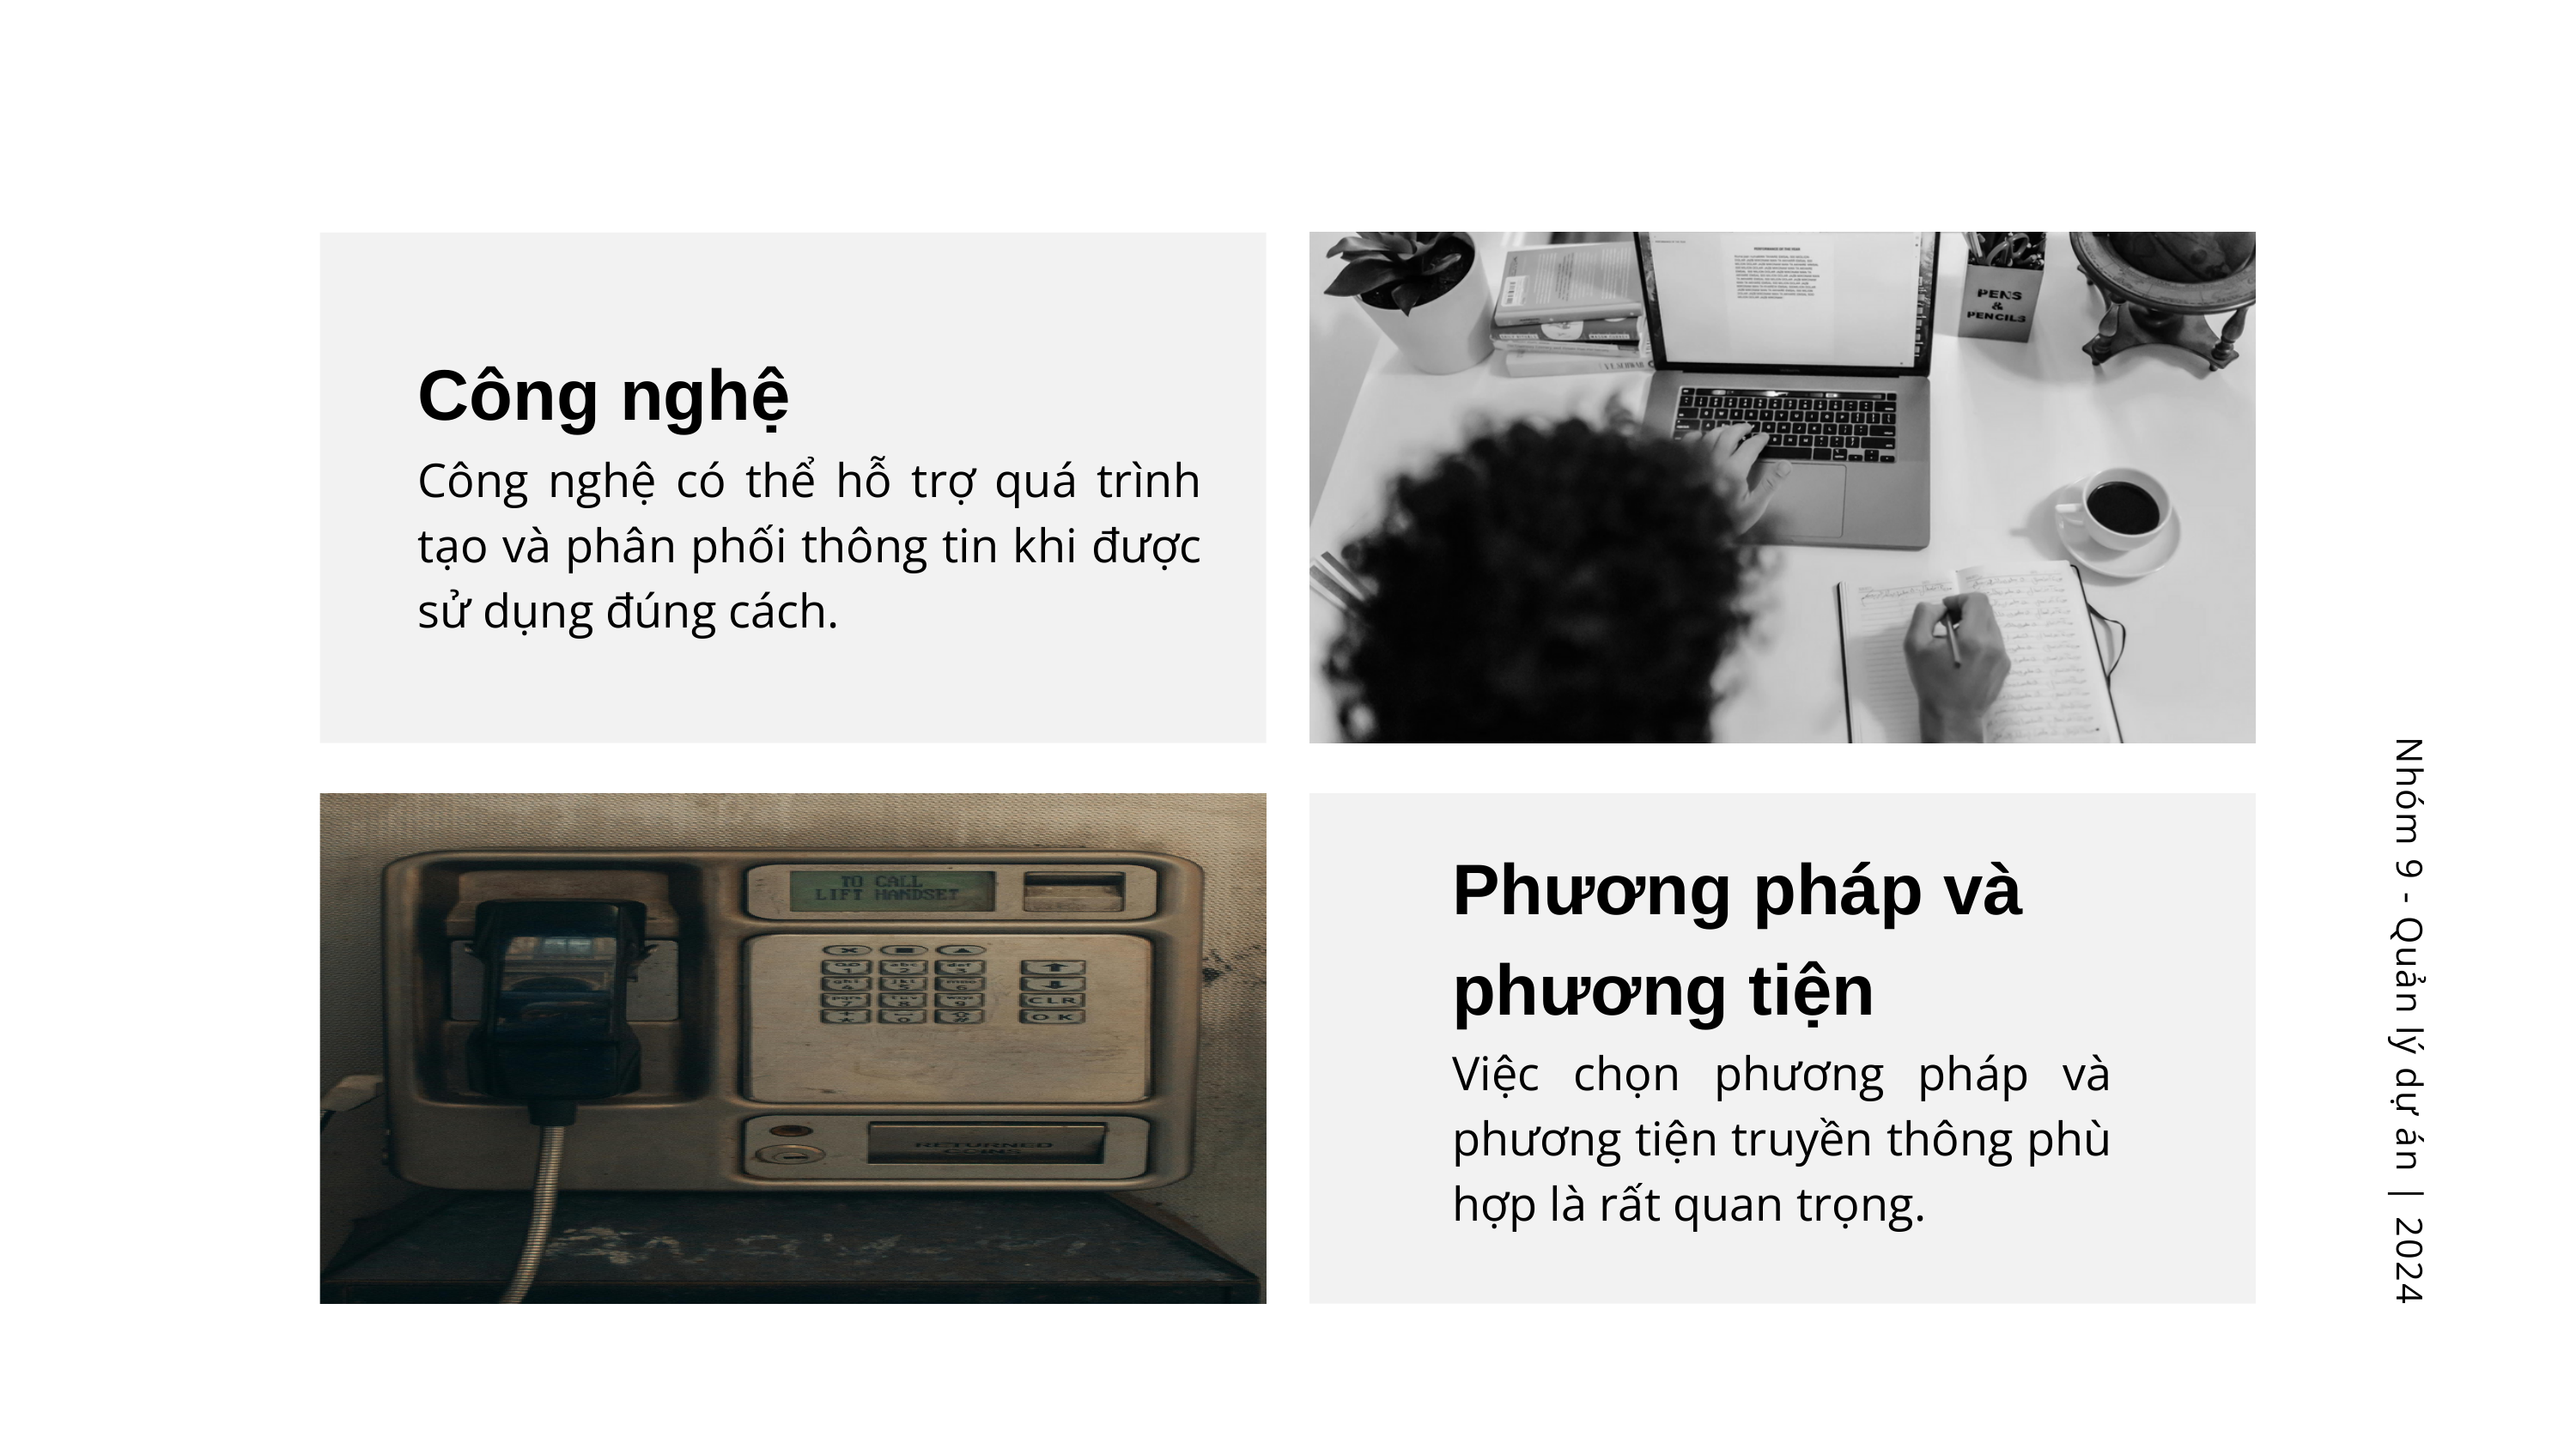

Công nghệ
Công nghệ có thể hỗ trợ quá trình tạo và phân phối thông tin khi được sử dụng đúng cách.

Phương pháp và phương tiện
Việc chọn phương pháp và phương tiện truyền thông phù hợp là rất quan trọng.
Nhóm 9 - Quản lý dự án | 2024